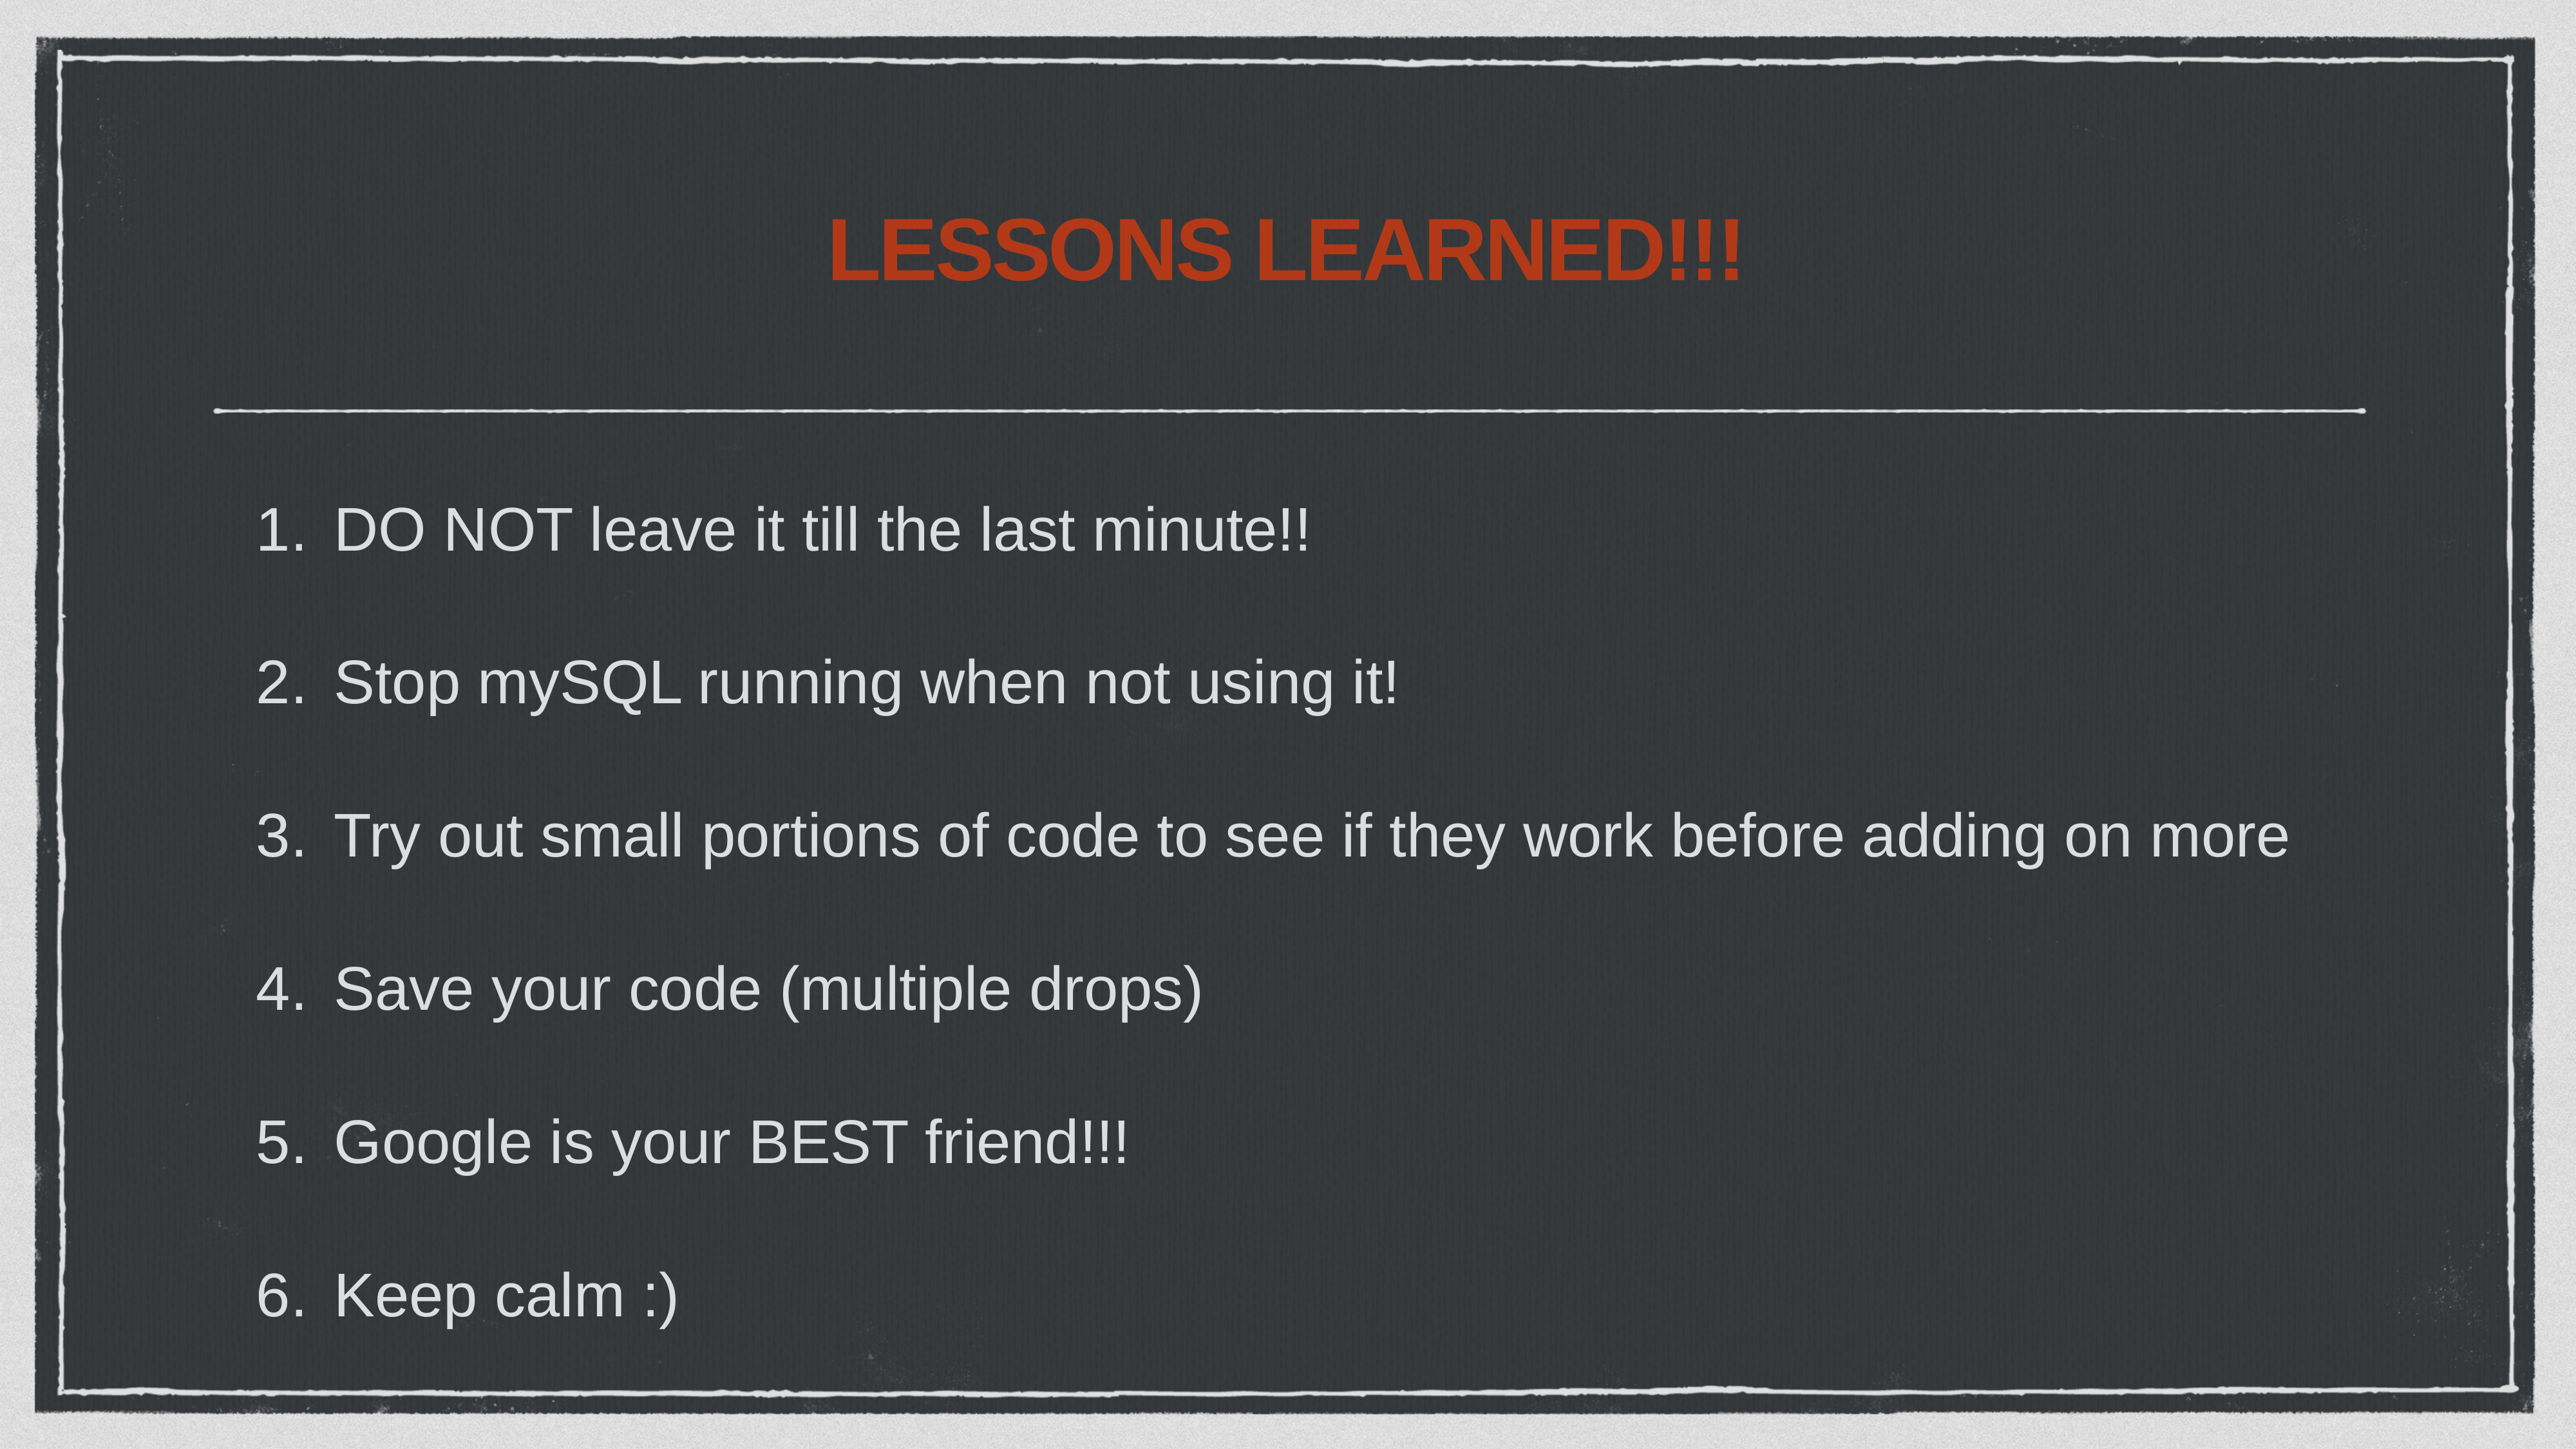

# LESSONS LEARNED!!!
DO NOT leave it till the last minute!!
Stop mySQL running when not using it!
Try out small portions of code to see if they work before adding on more
Save your code (multiple drops)
Google is your BEST friend!!!
Keep calm :)